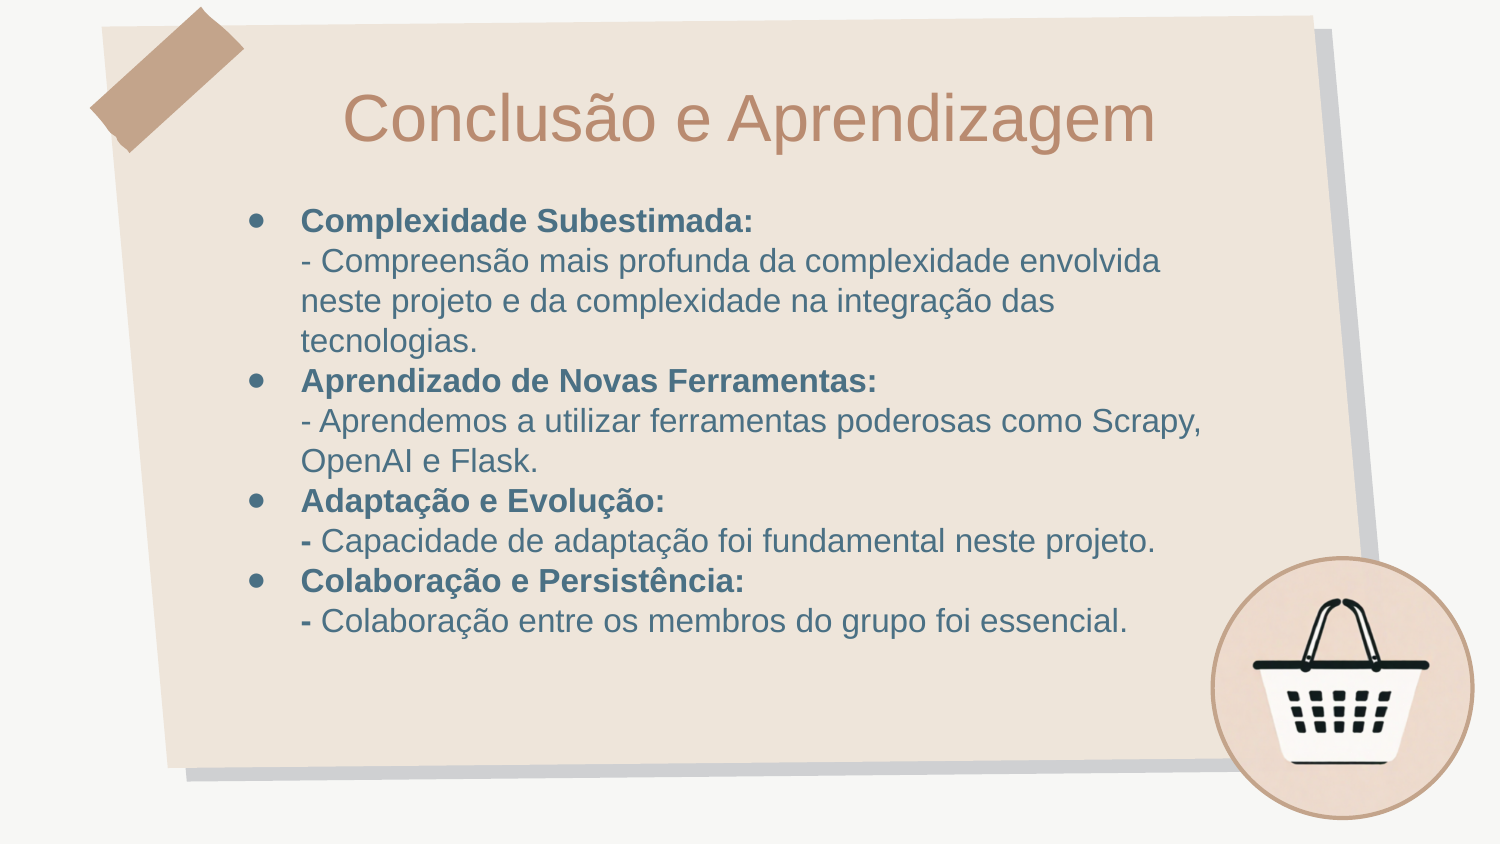

# Conclusão e Aprendizagem
Complexidade Subestimada:
- Compreensão mais profunda da complexidade envolvida neste projeto e da complexidade na integração das tecnologias.
Aprendizado de Novas Ferramentas:
- Aprendemos a utilizar ferramentas poderosas como Scrapy,  OpenAI e Flask.
Adaptação e Evolução:
- Capacidade de adaptação foi fundamental neste projeto.
Colaboração e Persistência:
- Colaboração entre os membros do grupo foi essencial.